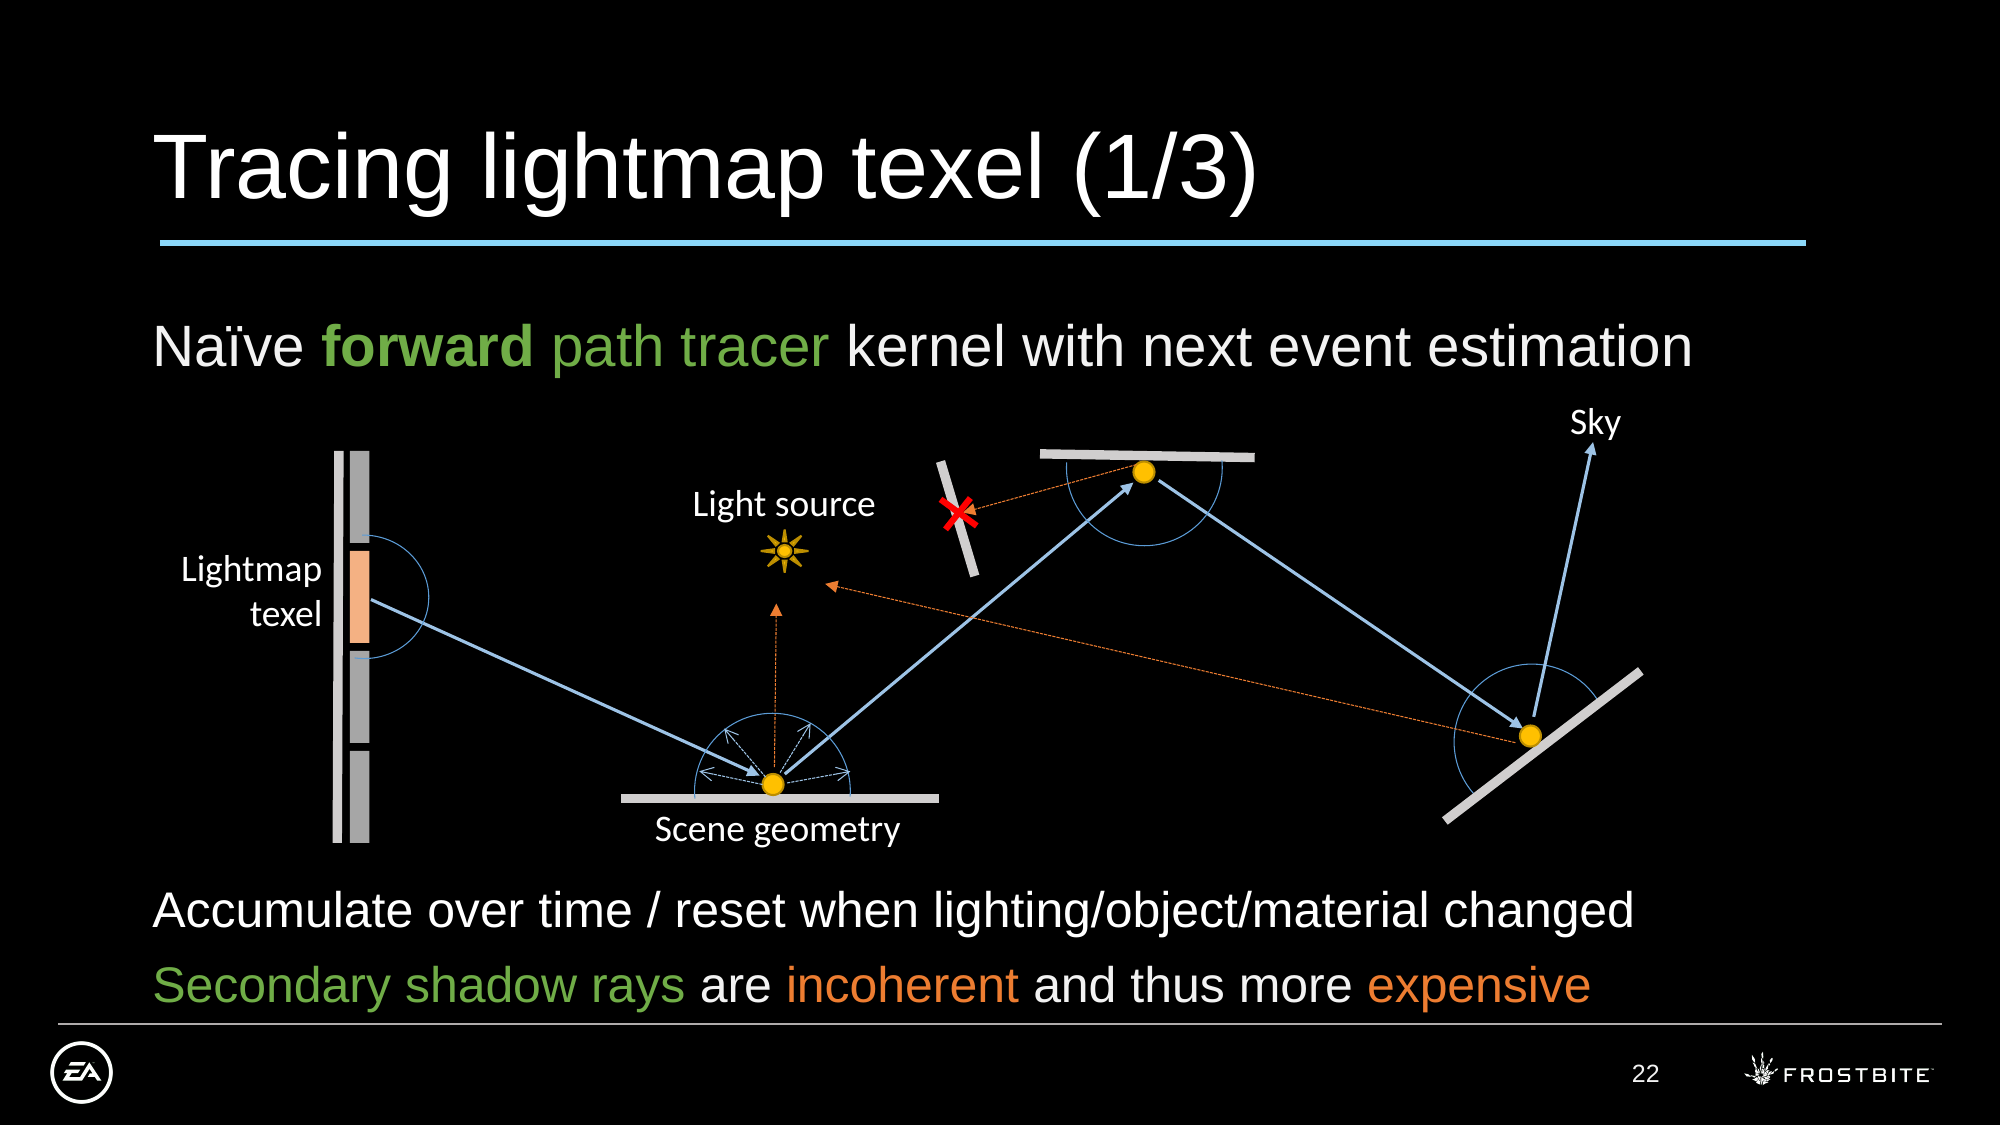

# Tracing lightmap texel (1/3)
Naïve forward path tracer kernel with next event estimation

Accumulate over time / reset when lighting/object/material changed
Secondary shadow rays are incoherent and thus more expensive
Sky

Light source

Lightmap texel

Scene geometry
22